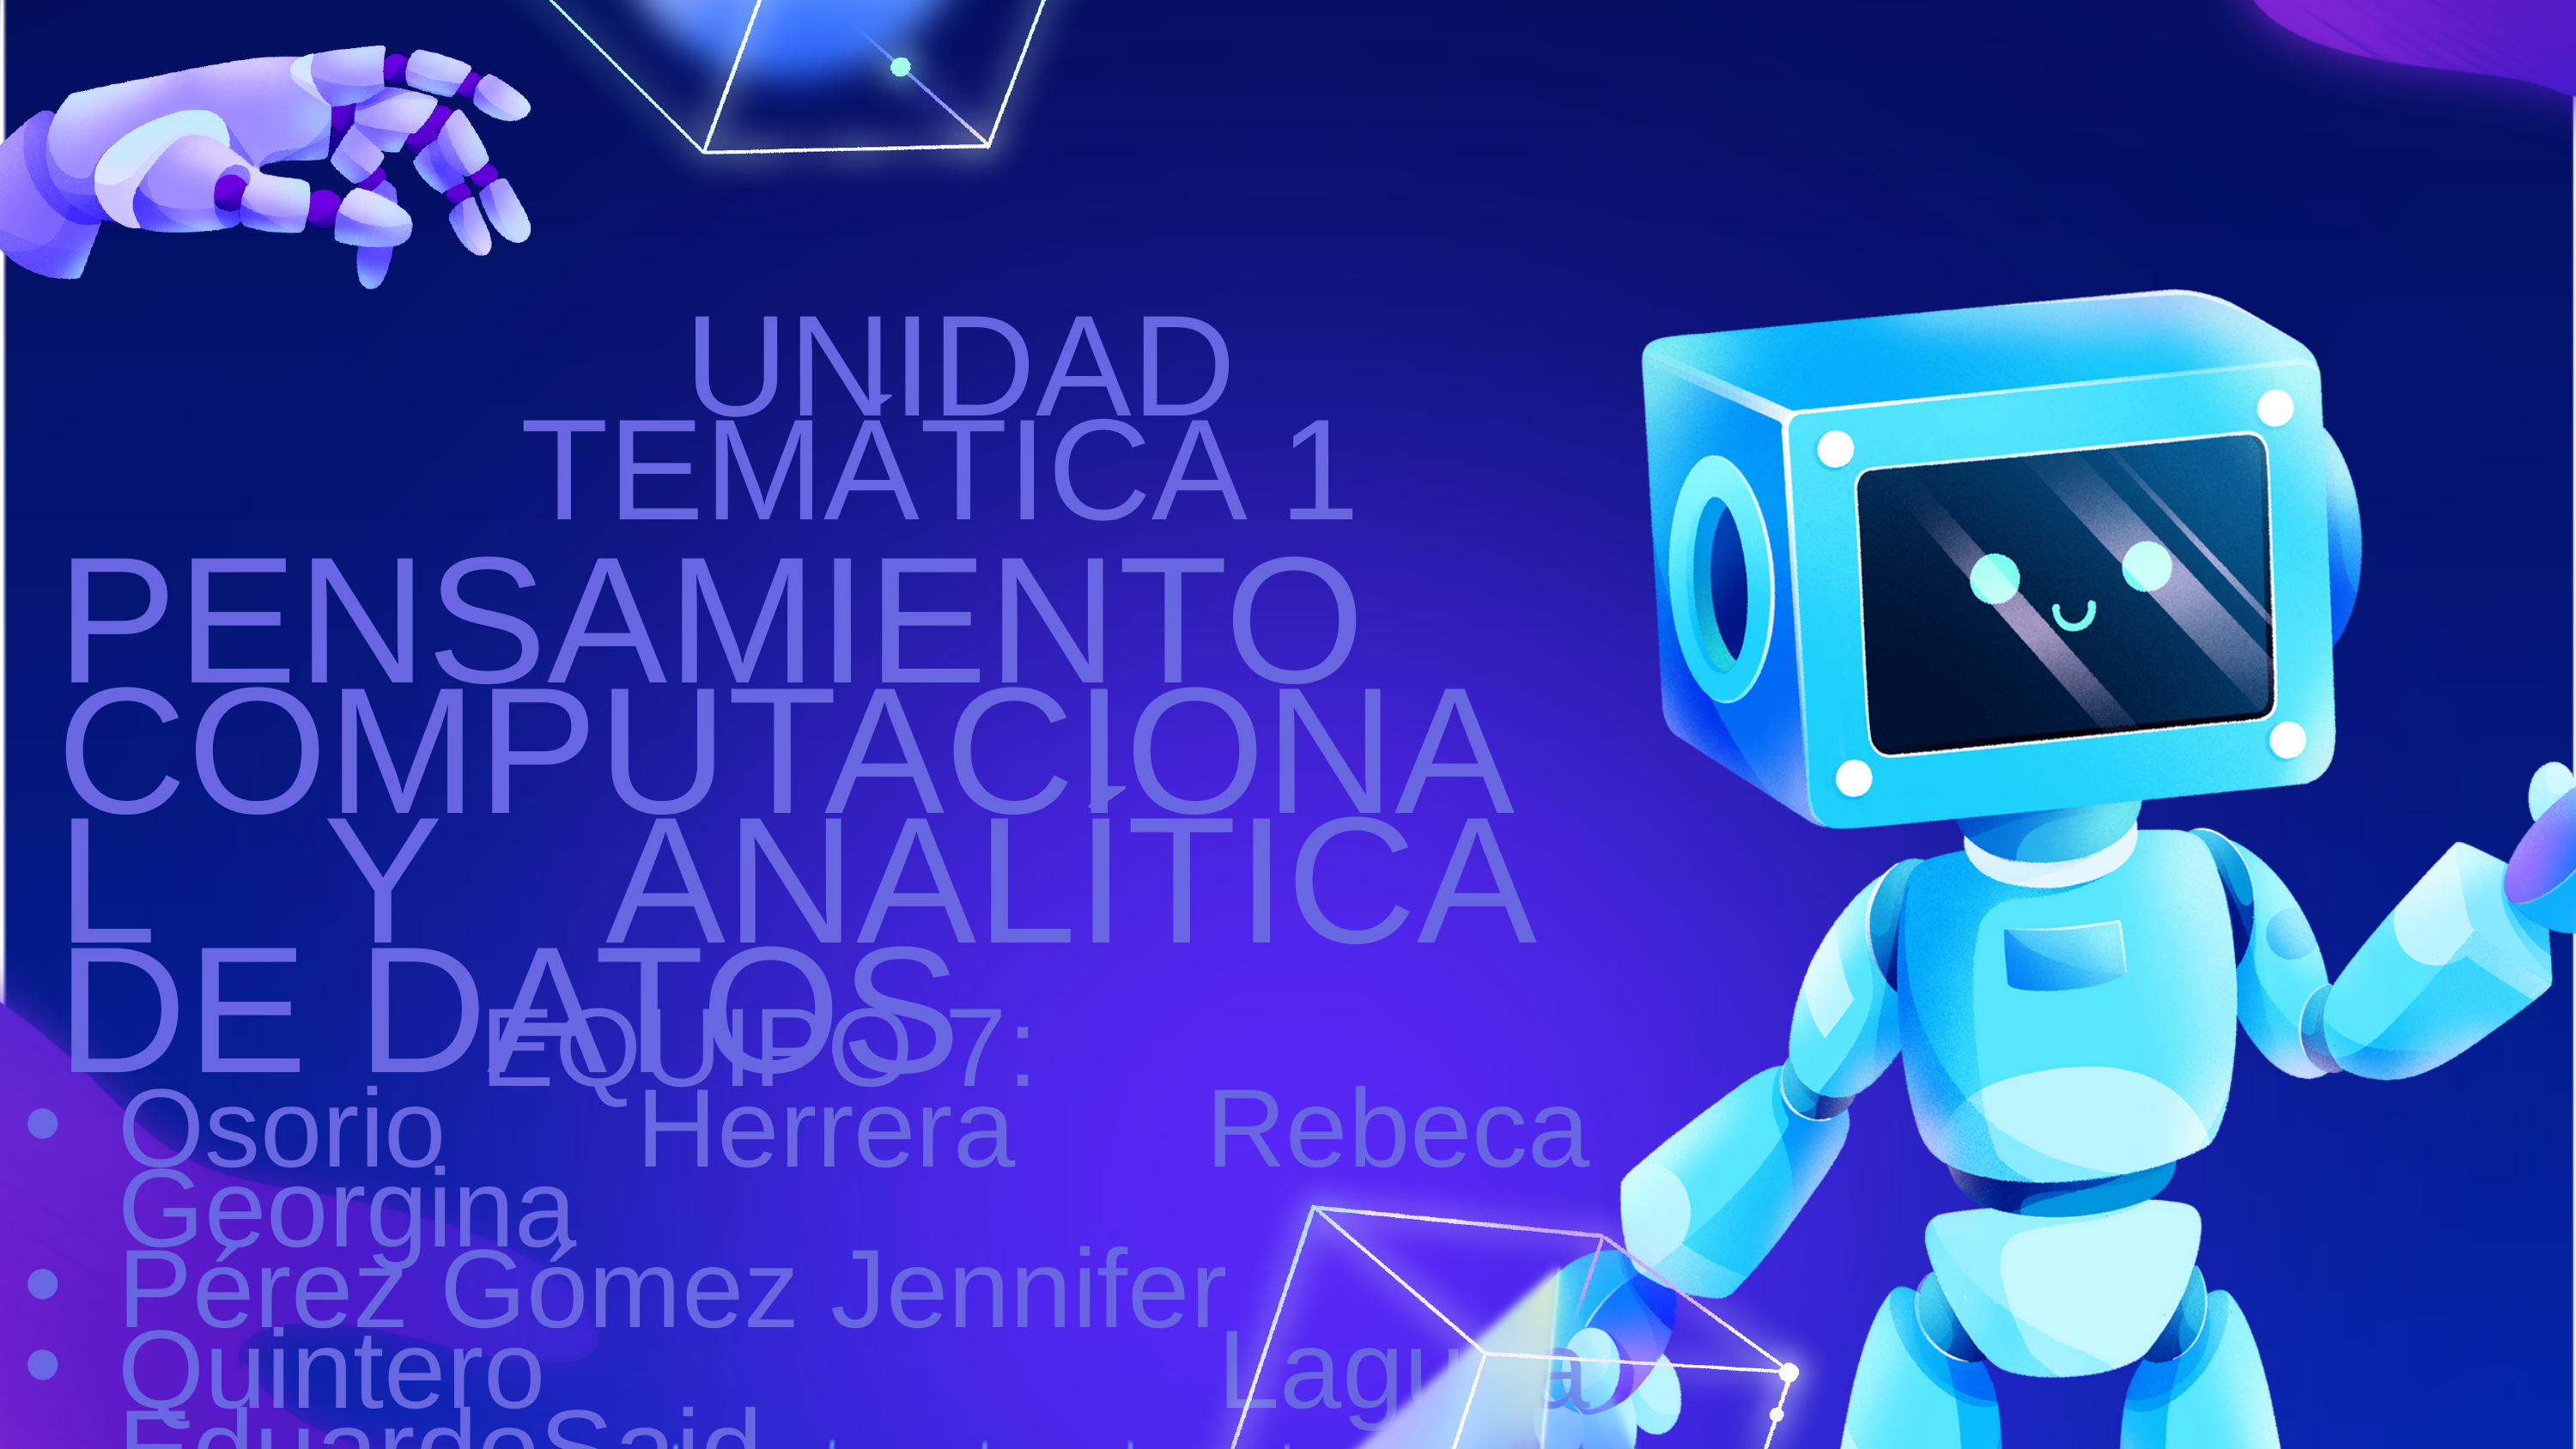

UNIDAD TEMÁTICA 1
PENSAMIENTO COMPUTACIONAL Y ANALÍTICA DE DATOS

EQUIPO 7:
Osorio Herrera Rebeca Georgina
Pérez Gómez Jennifer
Quintero Laguna EduardoSaid
Rivero Valencia Vidal Enrique